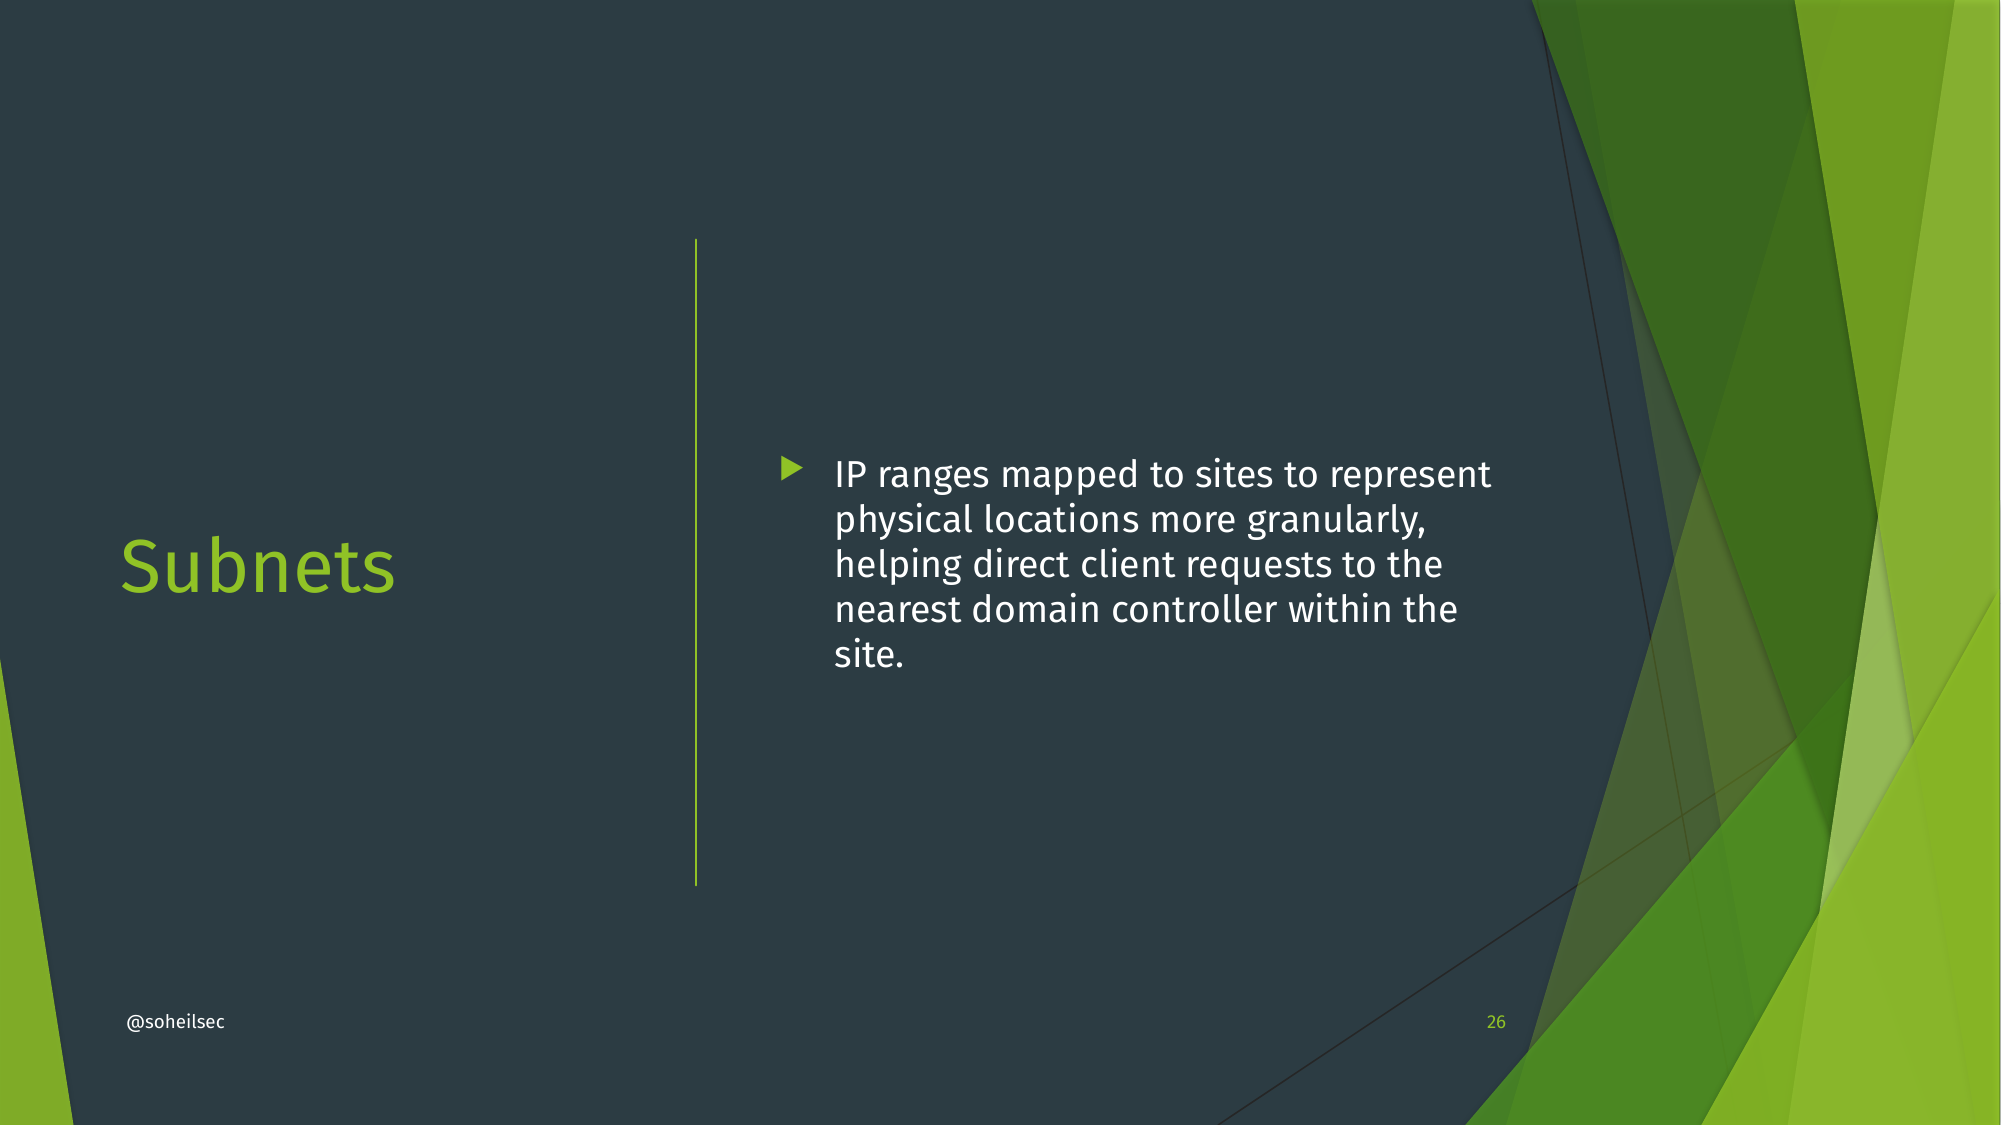

# Subnets
IP ranges mapped to sites to represent physical locations more granularly, helping direct client requests to the nearest domain controller within the site.
@soheilsec
26